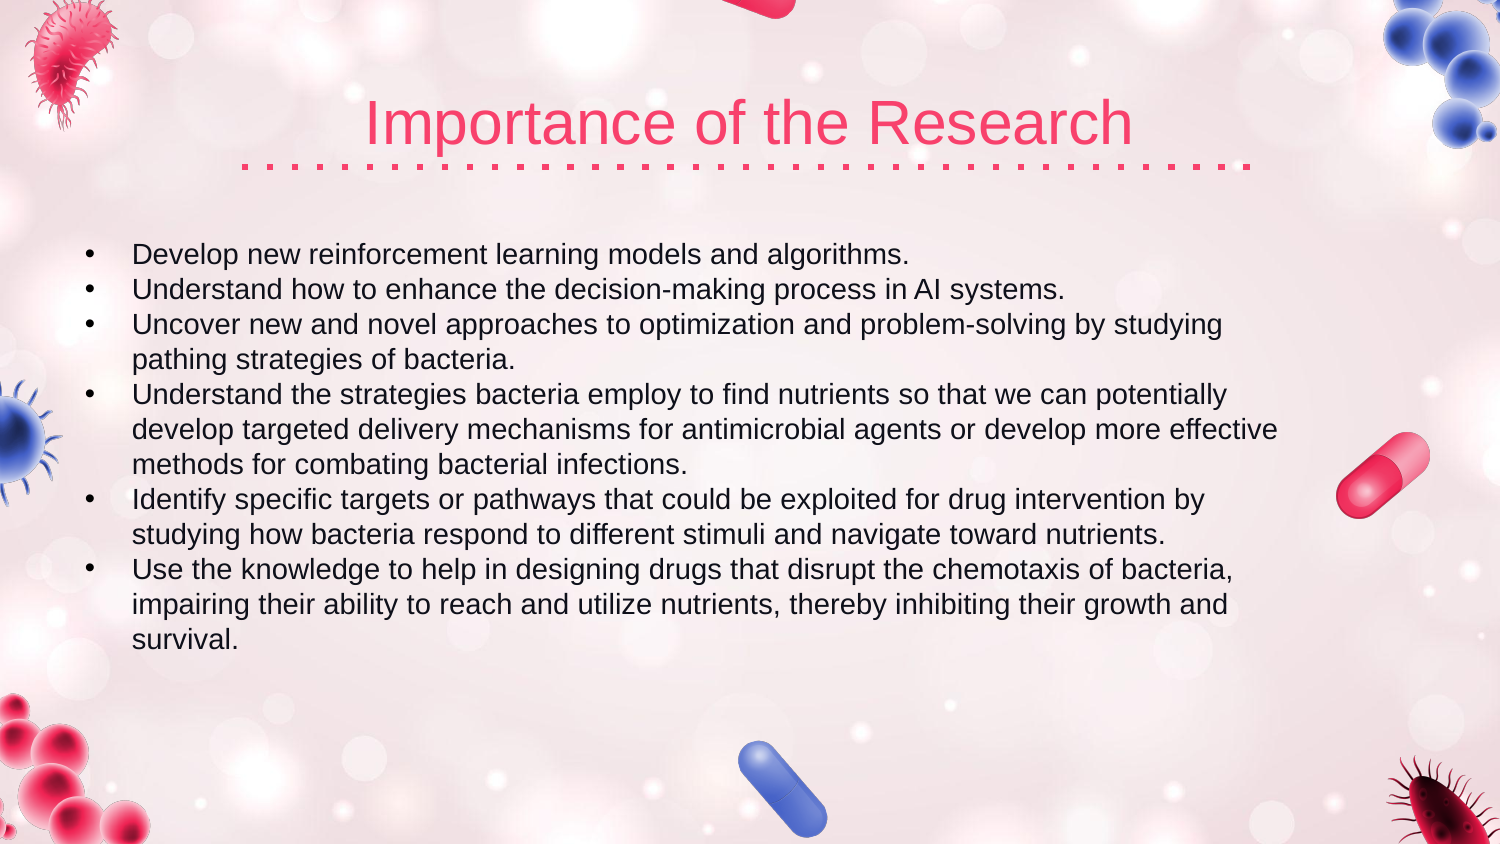

Importance of the Research
Develop new reinforcement learning models and algorithms.
Understand how to enhance the decision-making process in AI systems.
Uncover new and novel approaches to optimization and problem-solving by studying pathing strategies of bacteria.
Understand the strategies bacteria employ to find nutrients so that we can potentially develop targeted delivery mechanisms for antimicrobial agents or develop more effective methods for combating bacterial infections.
Identify specific targets or pathways that could be exploited for drug intervention by studying how bacteria respond to different stimuli and navigate toward nutrients.
Use the knowledge to help in designing drugs that disrupt the chemotaxis of bacteria, impairing their ability to reach and utilize nutrients, thereby inhibiting their growth and survival.